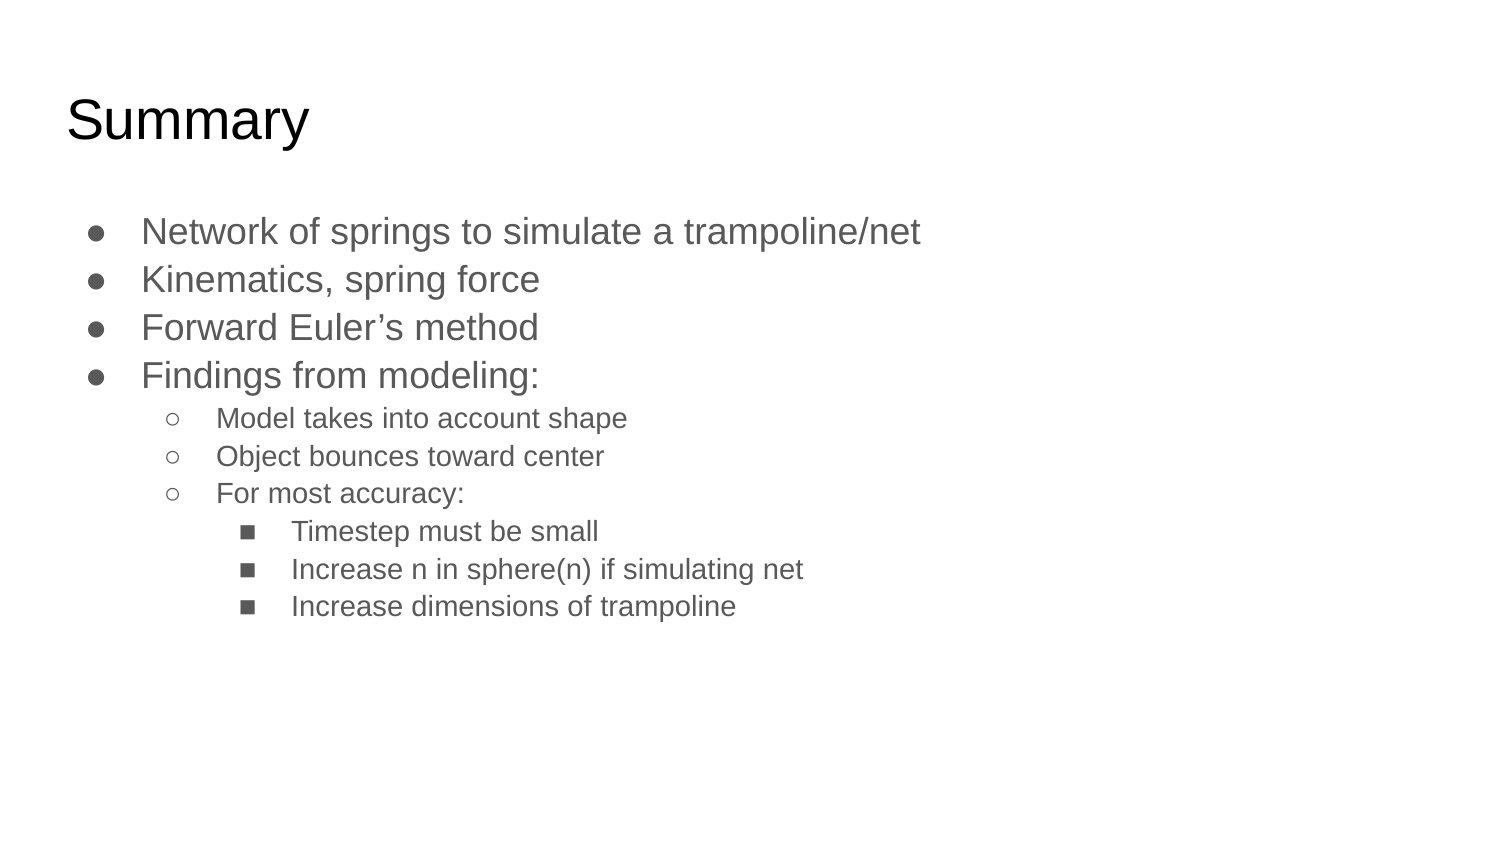

# Summary
Network of springs to simulate a trampoline/net
Kinematics, spring force
Forward Euler’s method
Findings from modeling:
Model takes into account shape
Object bounces toward center
For most accuracy:
Timestep must be small
Increase n in sphere(n) if simulating net
Increase dimensions of trampoline